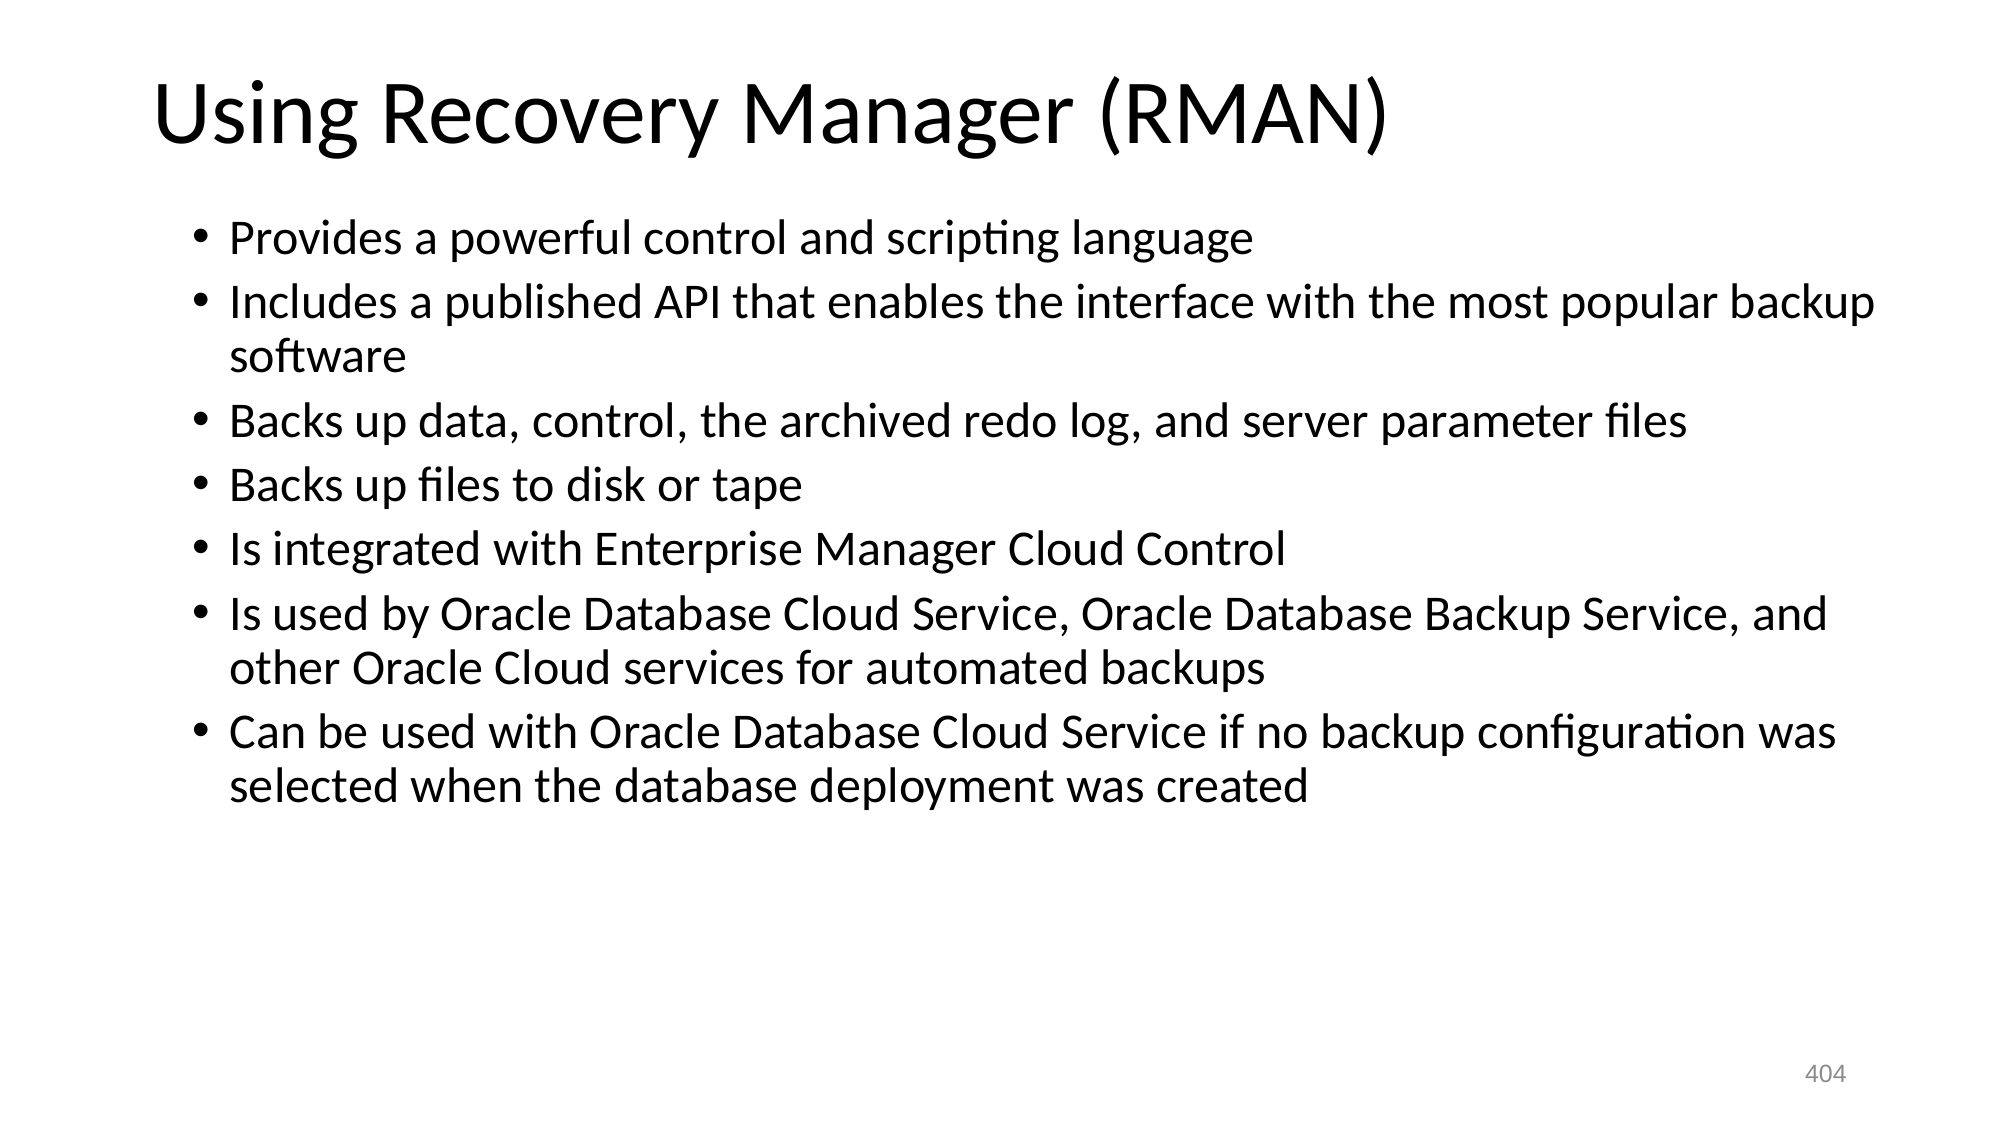

# Using Recovery Manager (RMAN)
Provides a powerful control and scripting language
Includes a published API that enables the interface with the most popular backup software
Backs up data, control, the archived redo log, and server parameter files
Backs up files to disk or tape
Is integrated with Enterprise Manager Cloud Control
Is used by Oracle Database Cloud Service, Oracle Database Backup Service, and other Oracle Cloud services for automated backups
Can be used with Oracle Database Cloud Service if no backup configuration was selected when the database deployment was created
404